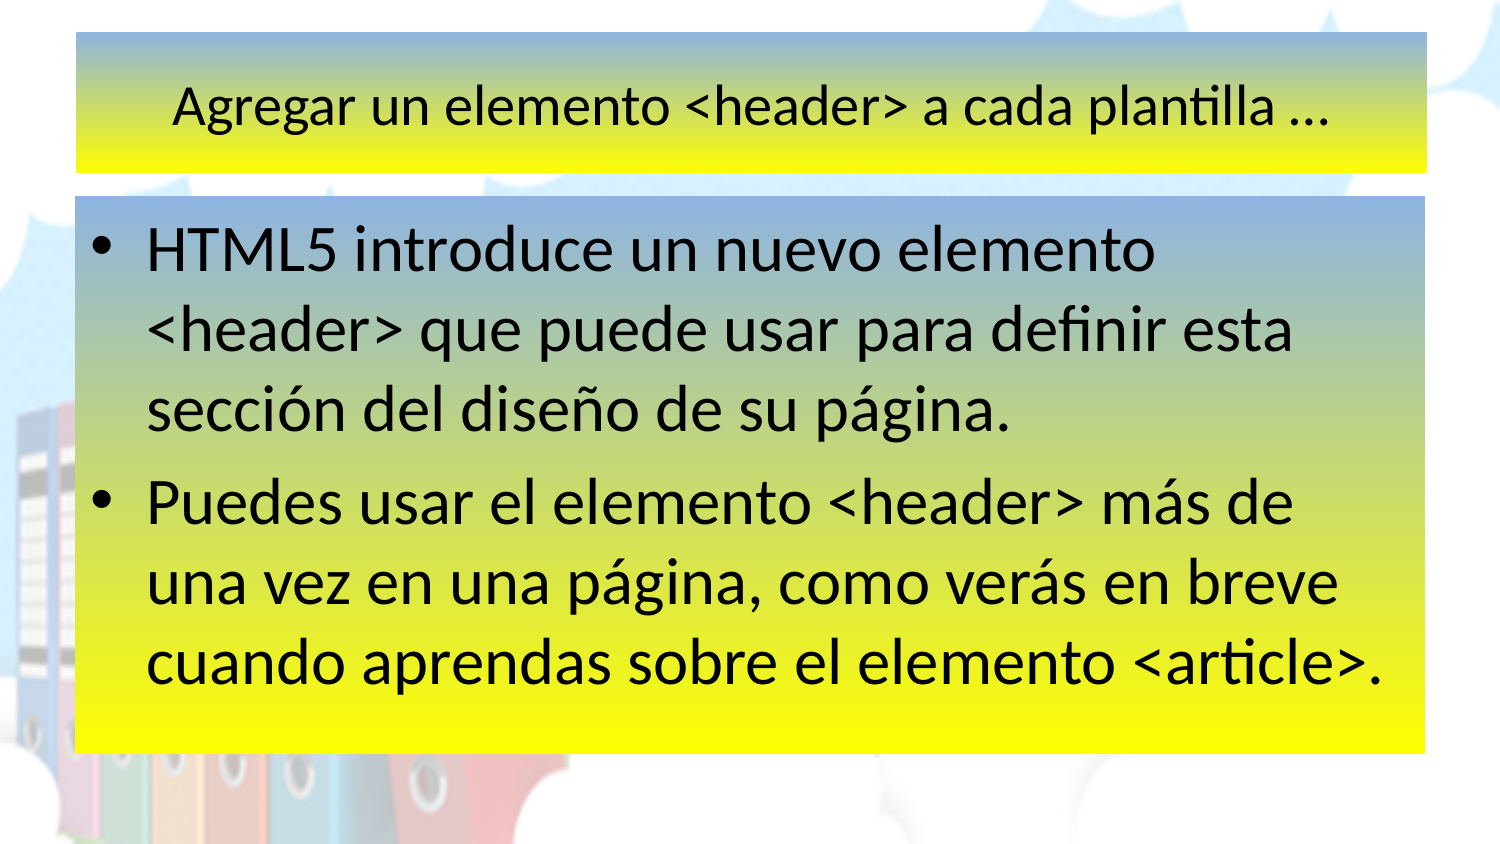

# Agregar un elemento <header> a cada plantilla …
HTML5 introduce un nuevo elemento <header> que puede usar para definir esta sección del diseño de su página.
Puedes usar el elemento <header> más de una vez en una página, como verás en breve cuando aprendas sobre el elemento <article>.